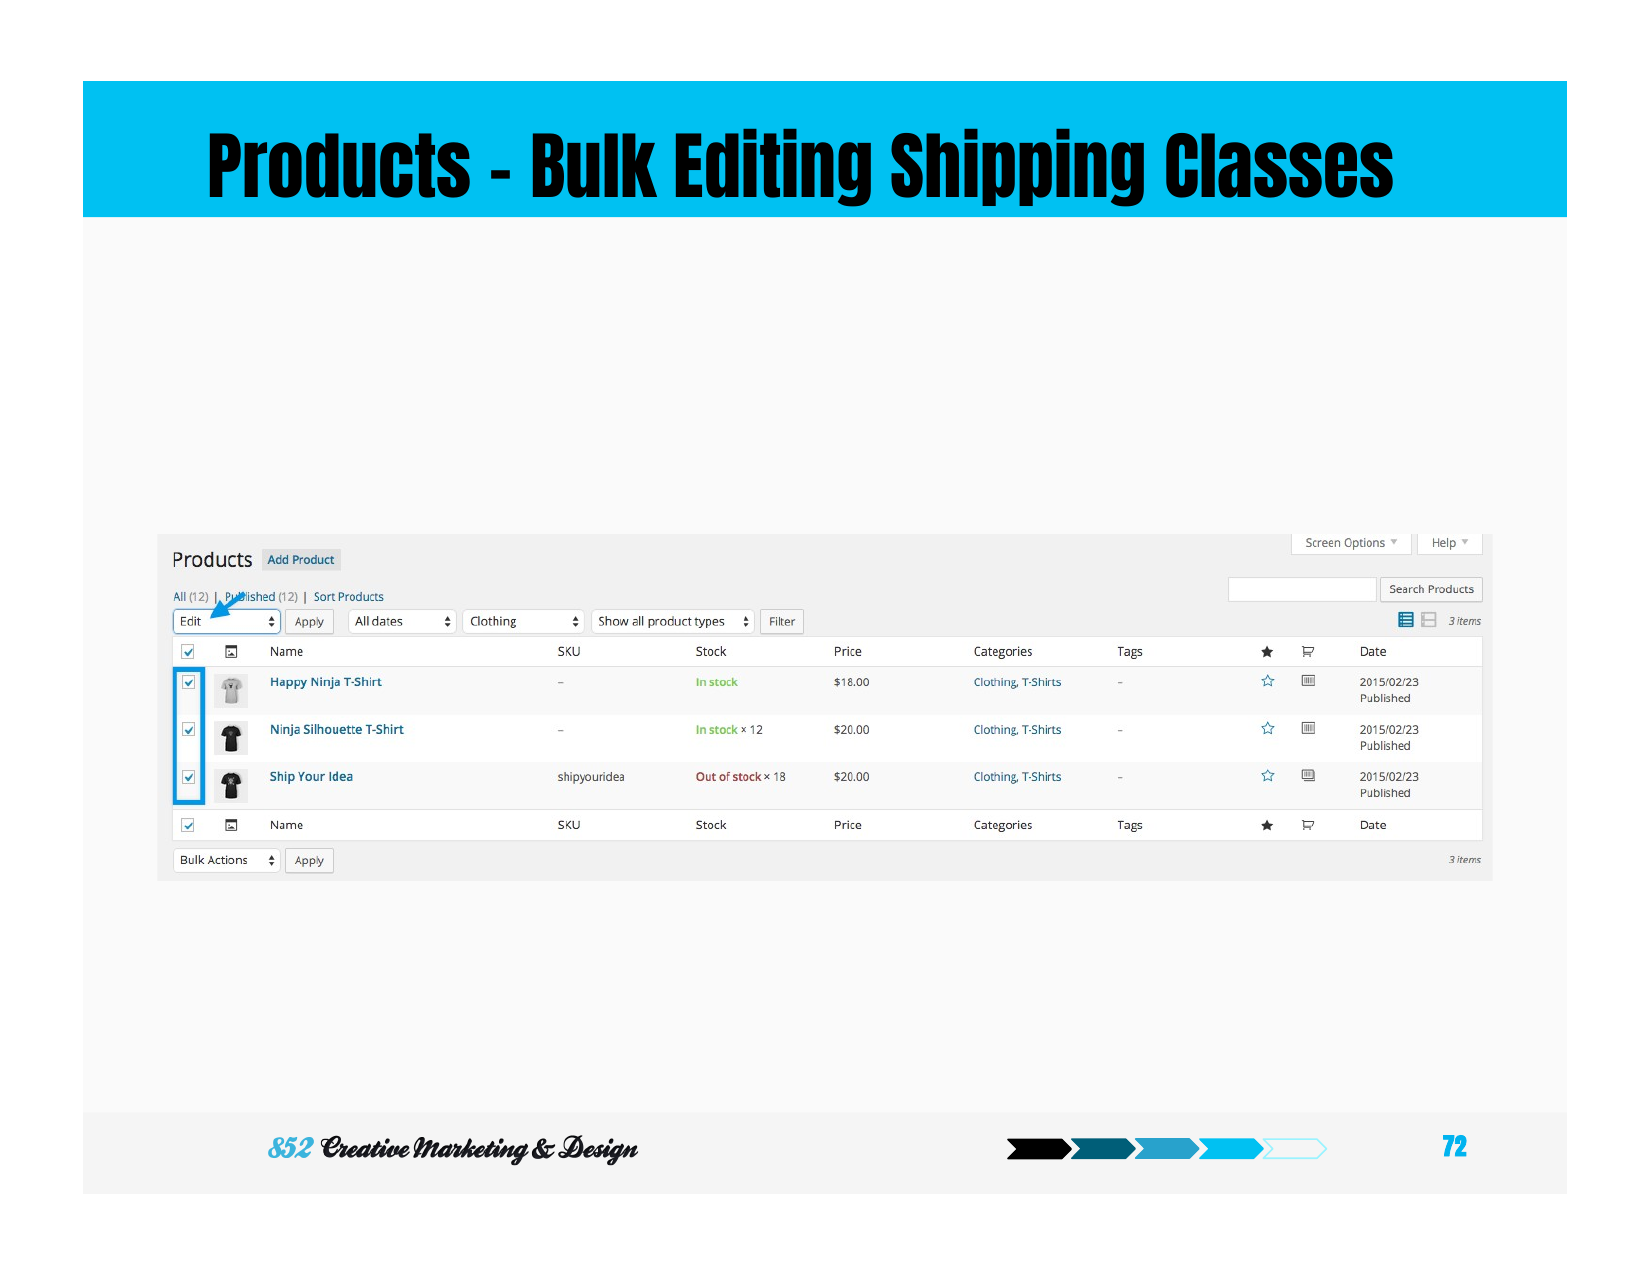

# Products – Bulk Editing Shipping Classes

72